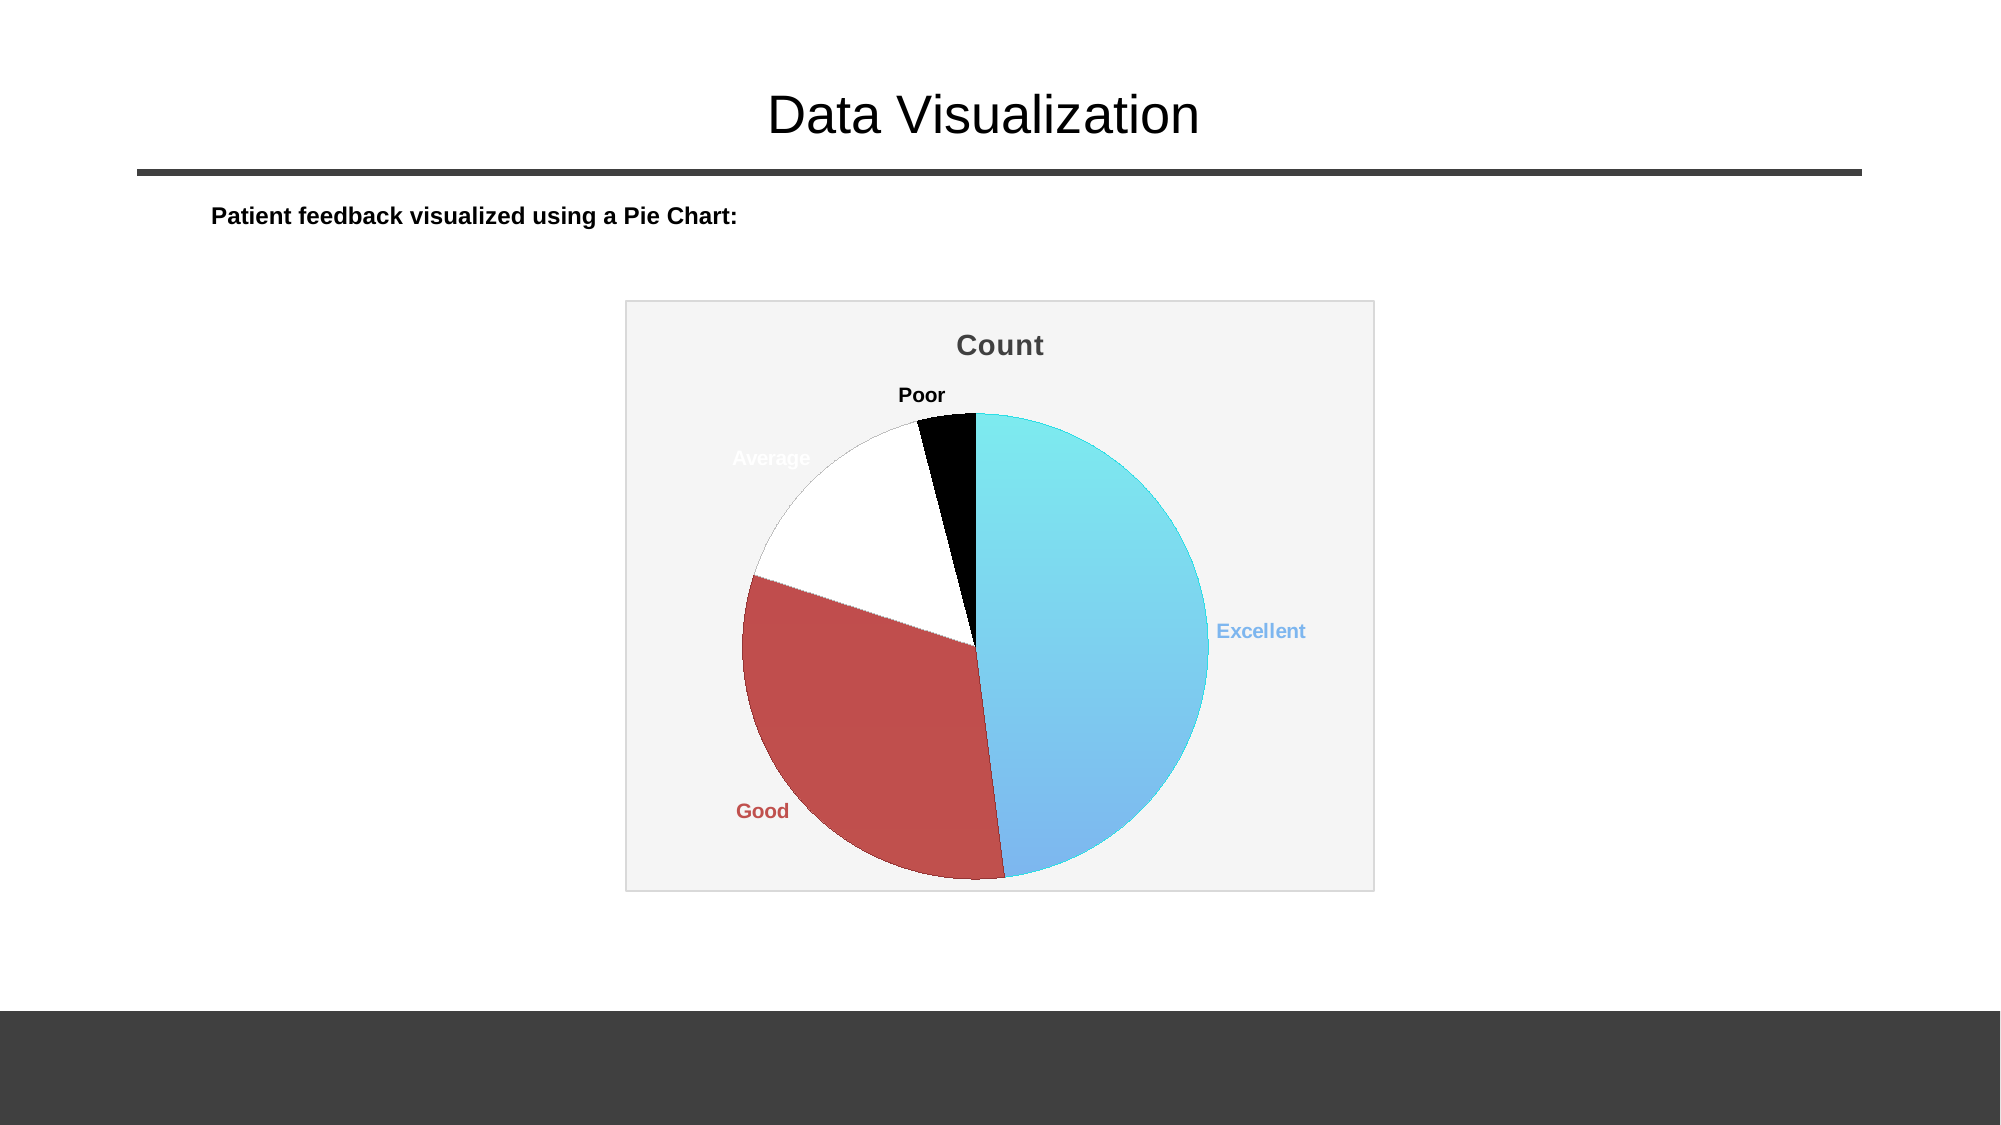

# Data Visualization
Patient feedback visualized using a Pie Chart:

### Chart:

| Category | Count |
|---|---|
| Excellent | 120.0 |
| Good | 80.0 |
| Average | 40.0 |
| Poor | 10.0 |